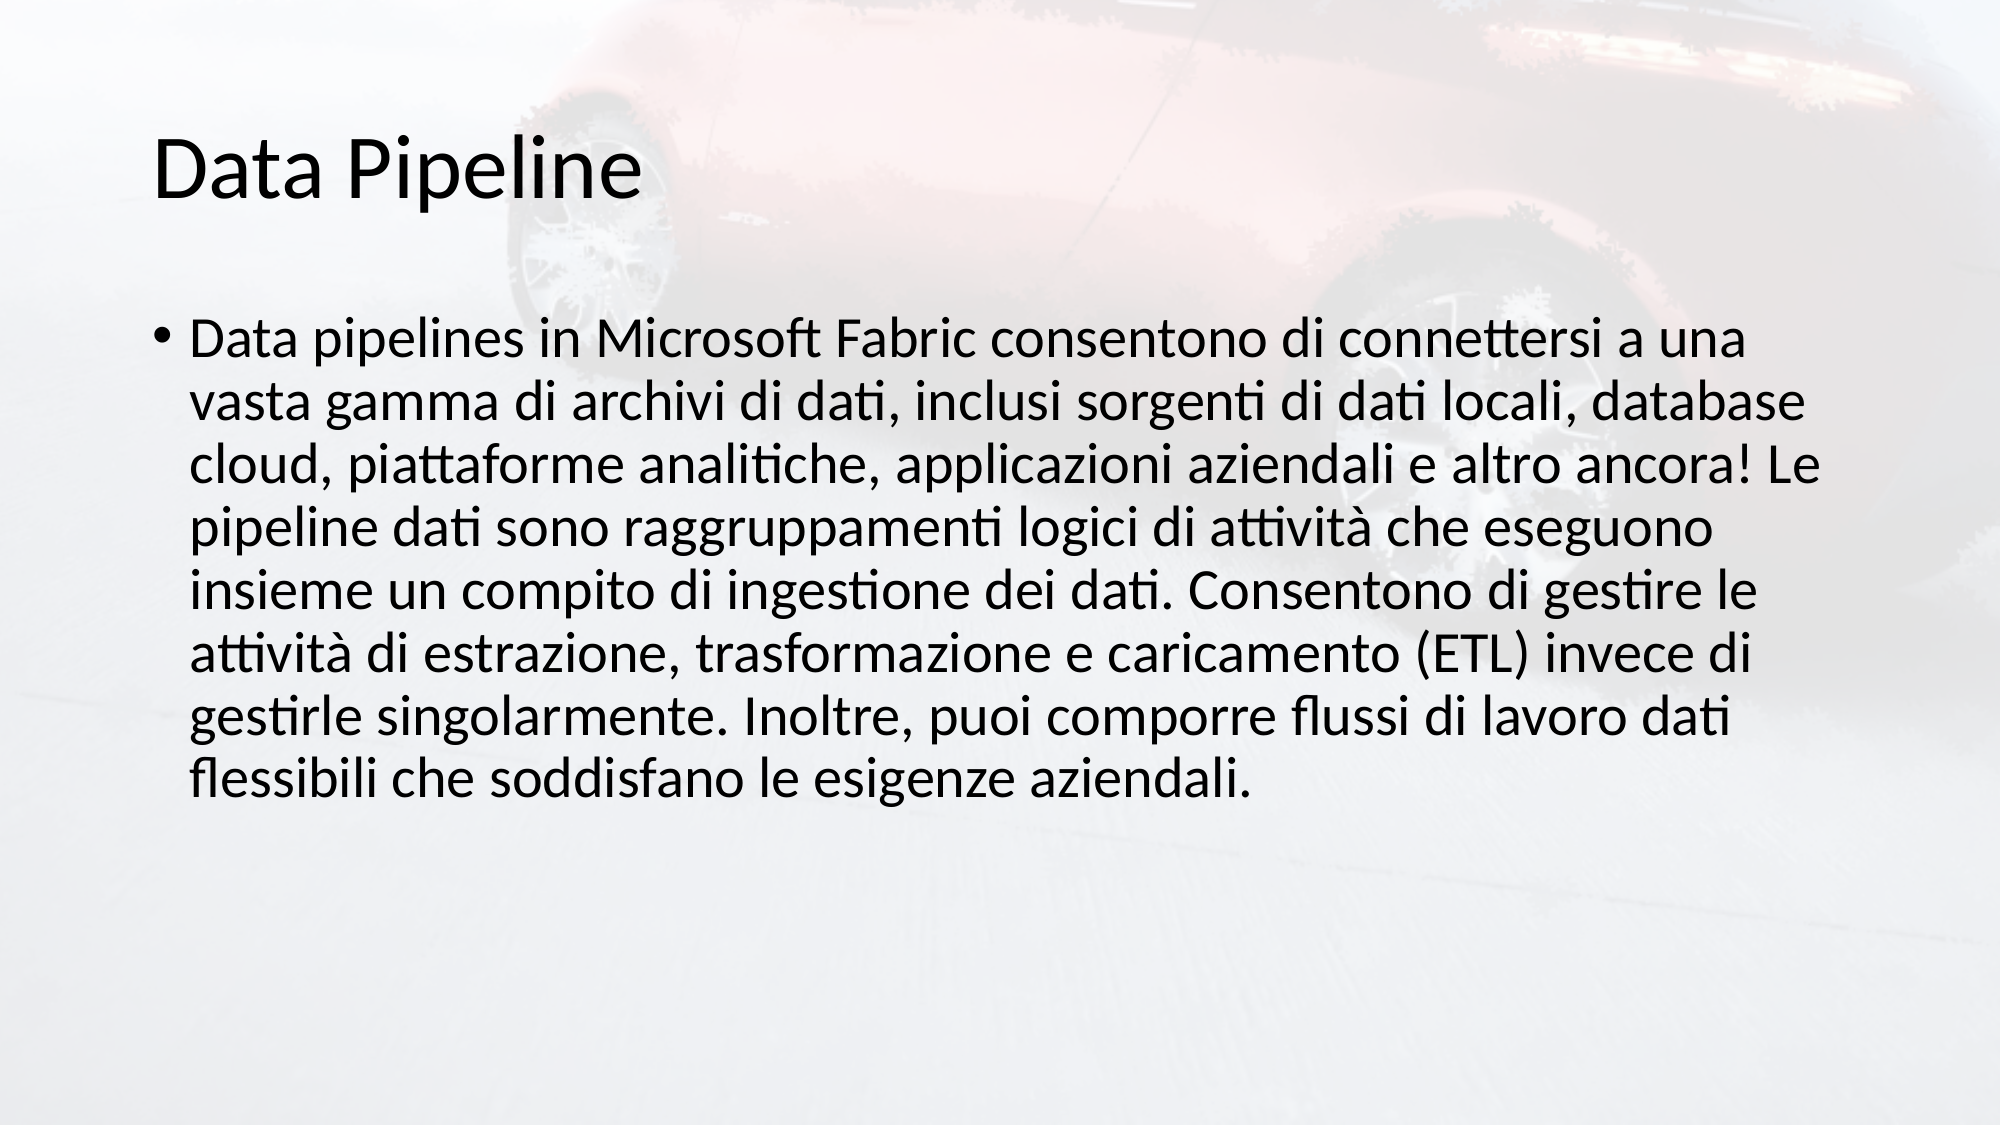

# Data Pipeline
Data pipelines in Microsoft Fabric consentono di connettersi a una vasta gamma di archivi di dati, inclusi sorgenti di dati locali, database cloud, piattaforme analitiche, applicazioni aziendali e altro ancora! Le pipeline dati sono raggruppamenti logici di attività che eseguono insieme un compito di ingestione dei dati. Consentono di gestire le attività di estrazione, trasformazione e caricamento (ETL) invece di gestirle singolarmente. Inoltre, puoi comporre flussi di lavoro dati flessibili che soddisfano le esigenze aziendali.